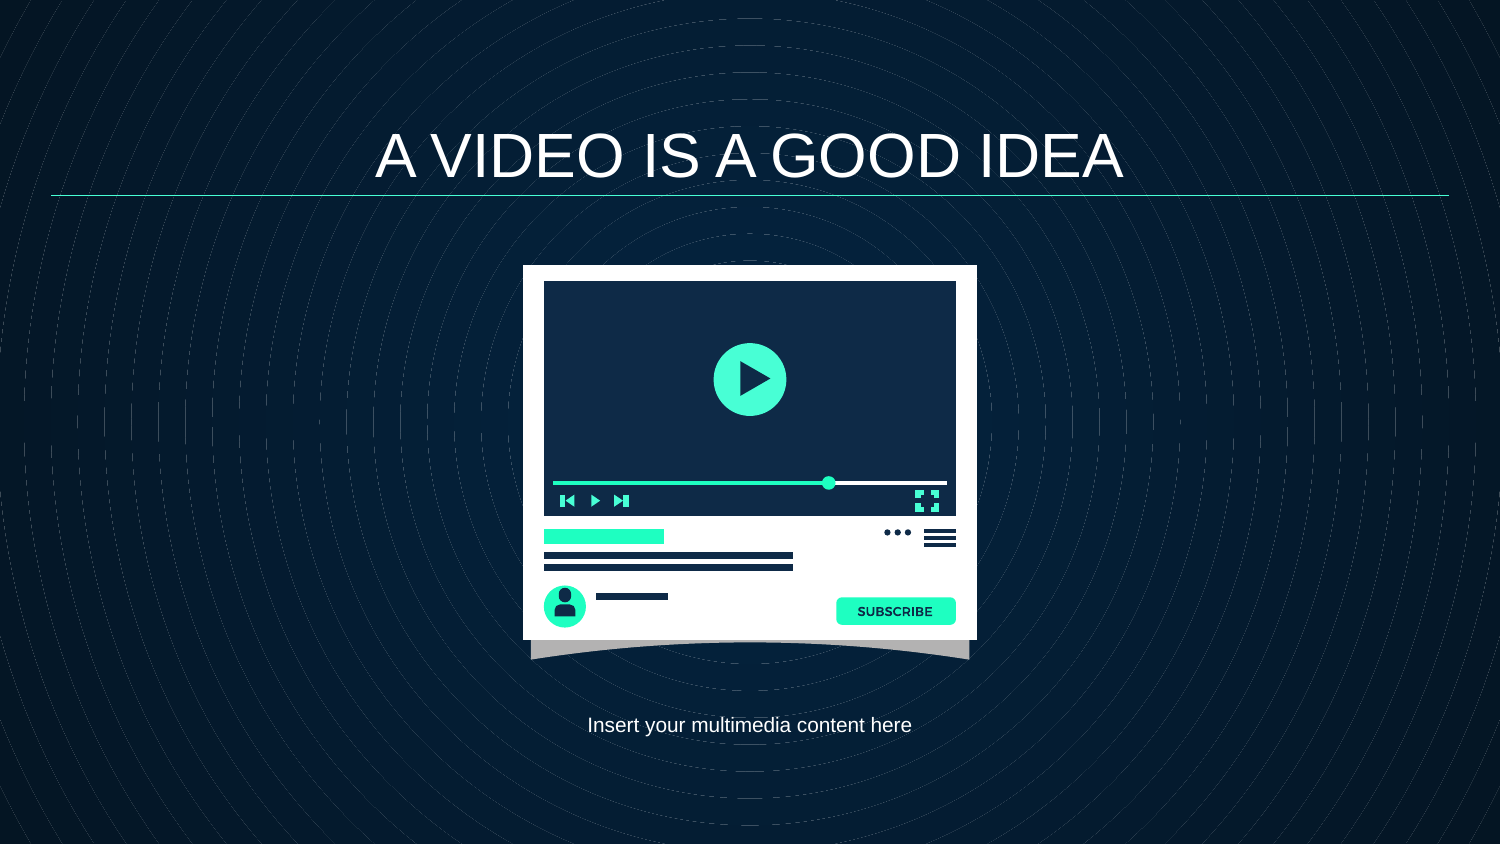

# A VIDEO IS A GOOD IDEA

Insert your multimedia content here